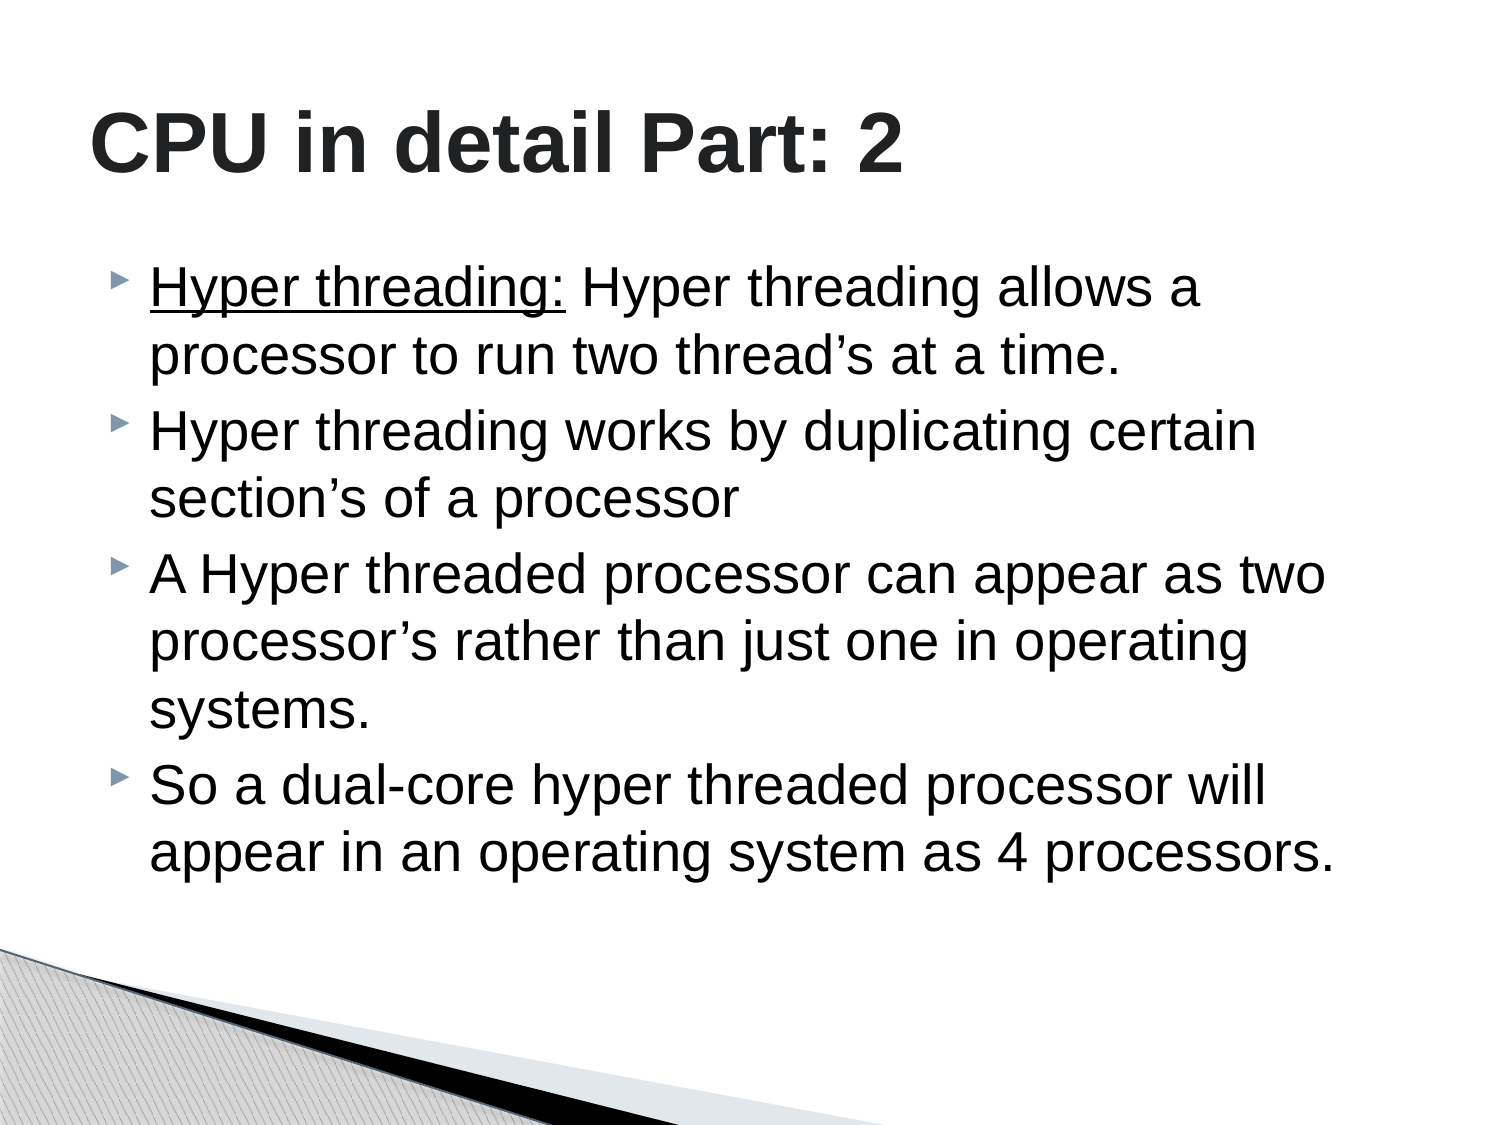

# CPU in detail Part: 2
Hyper threading: Hyper threading allows a processor to run two thread’s at a time.
Hyper threading works by duplicating certain section’s of a processor
A Hyper threaded processor can appear as two processor’s rather than just one in operating systems.
So a dual-core hyper threaded processor will appear in an operating system as 4 processors.